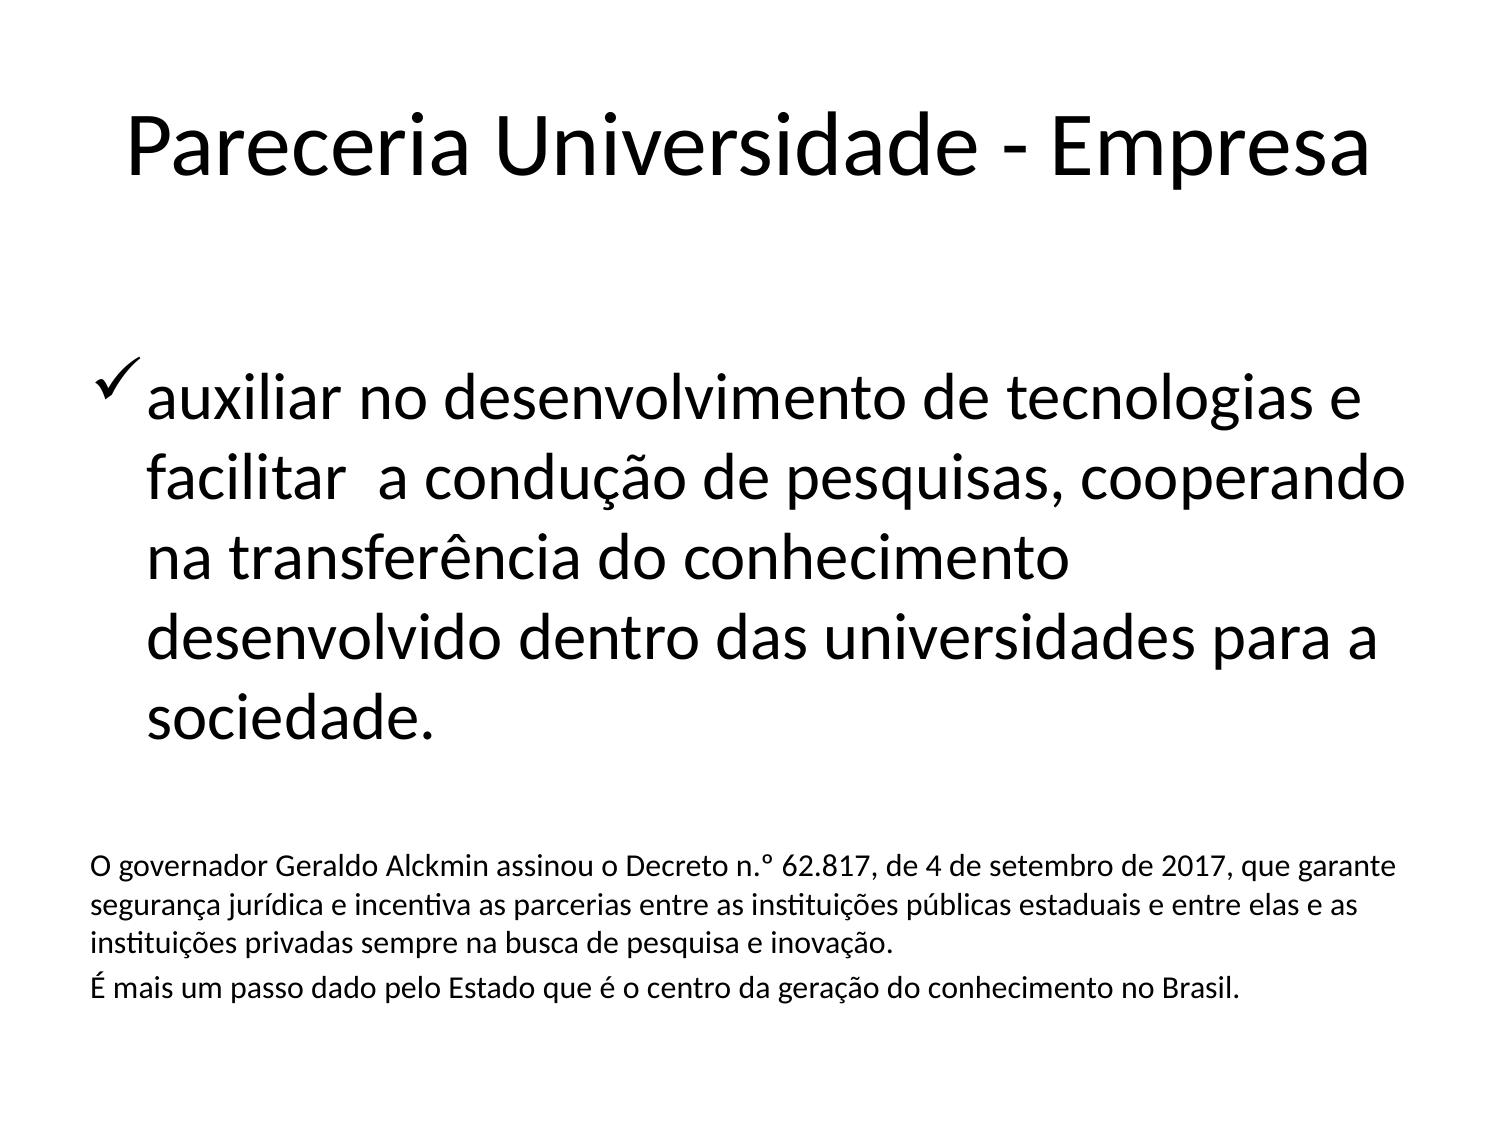

# Pareceria Universidade - Empresa
auxiliar no desenvolvimento de tecnologias e facilitar  a condução de pesquisas, cooperando na transferência do conhecimento desenvolvido dentro das universidades para a sociedade.

O governador Geraldo Alckmin assinou o Decreto n.º 62.817, de 4 de setembro de 2017, que garante segurança jurídica e incentiva as parcerias entre as instituições públicas estaduais e entre elas e as instituições privadas sempre na busca de pesquisa e inovação.
É mais um passo dado pelo Estado que é o centro da geração do conhecimento no Brasil.